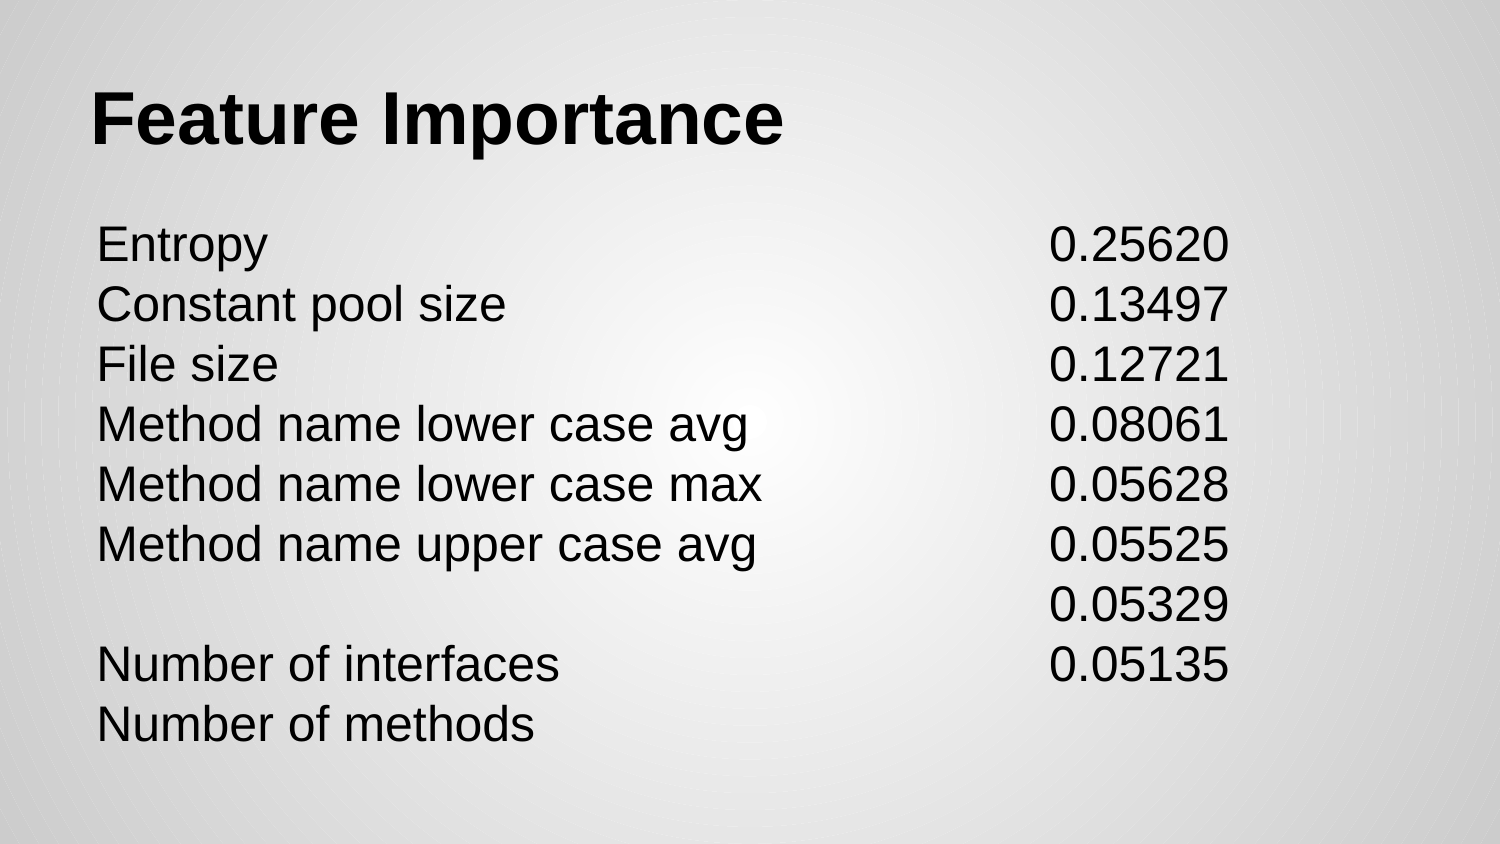

# Feature Importance
Entropy
Constant pool size
File size
Method name lower case avg
Method name lower case max
Method name upper case avg
Number of interfaces
Number of methods

0.25620
0.13497
0.12721
0.08061
0.05628
0.05525
0.05329
0.05135